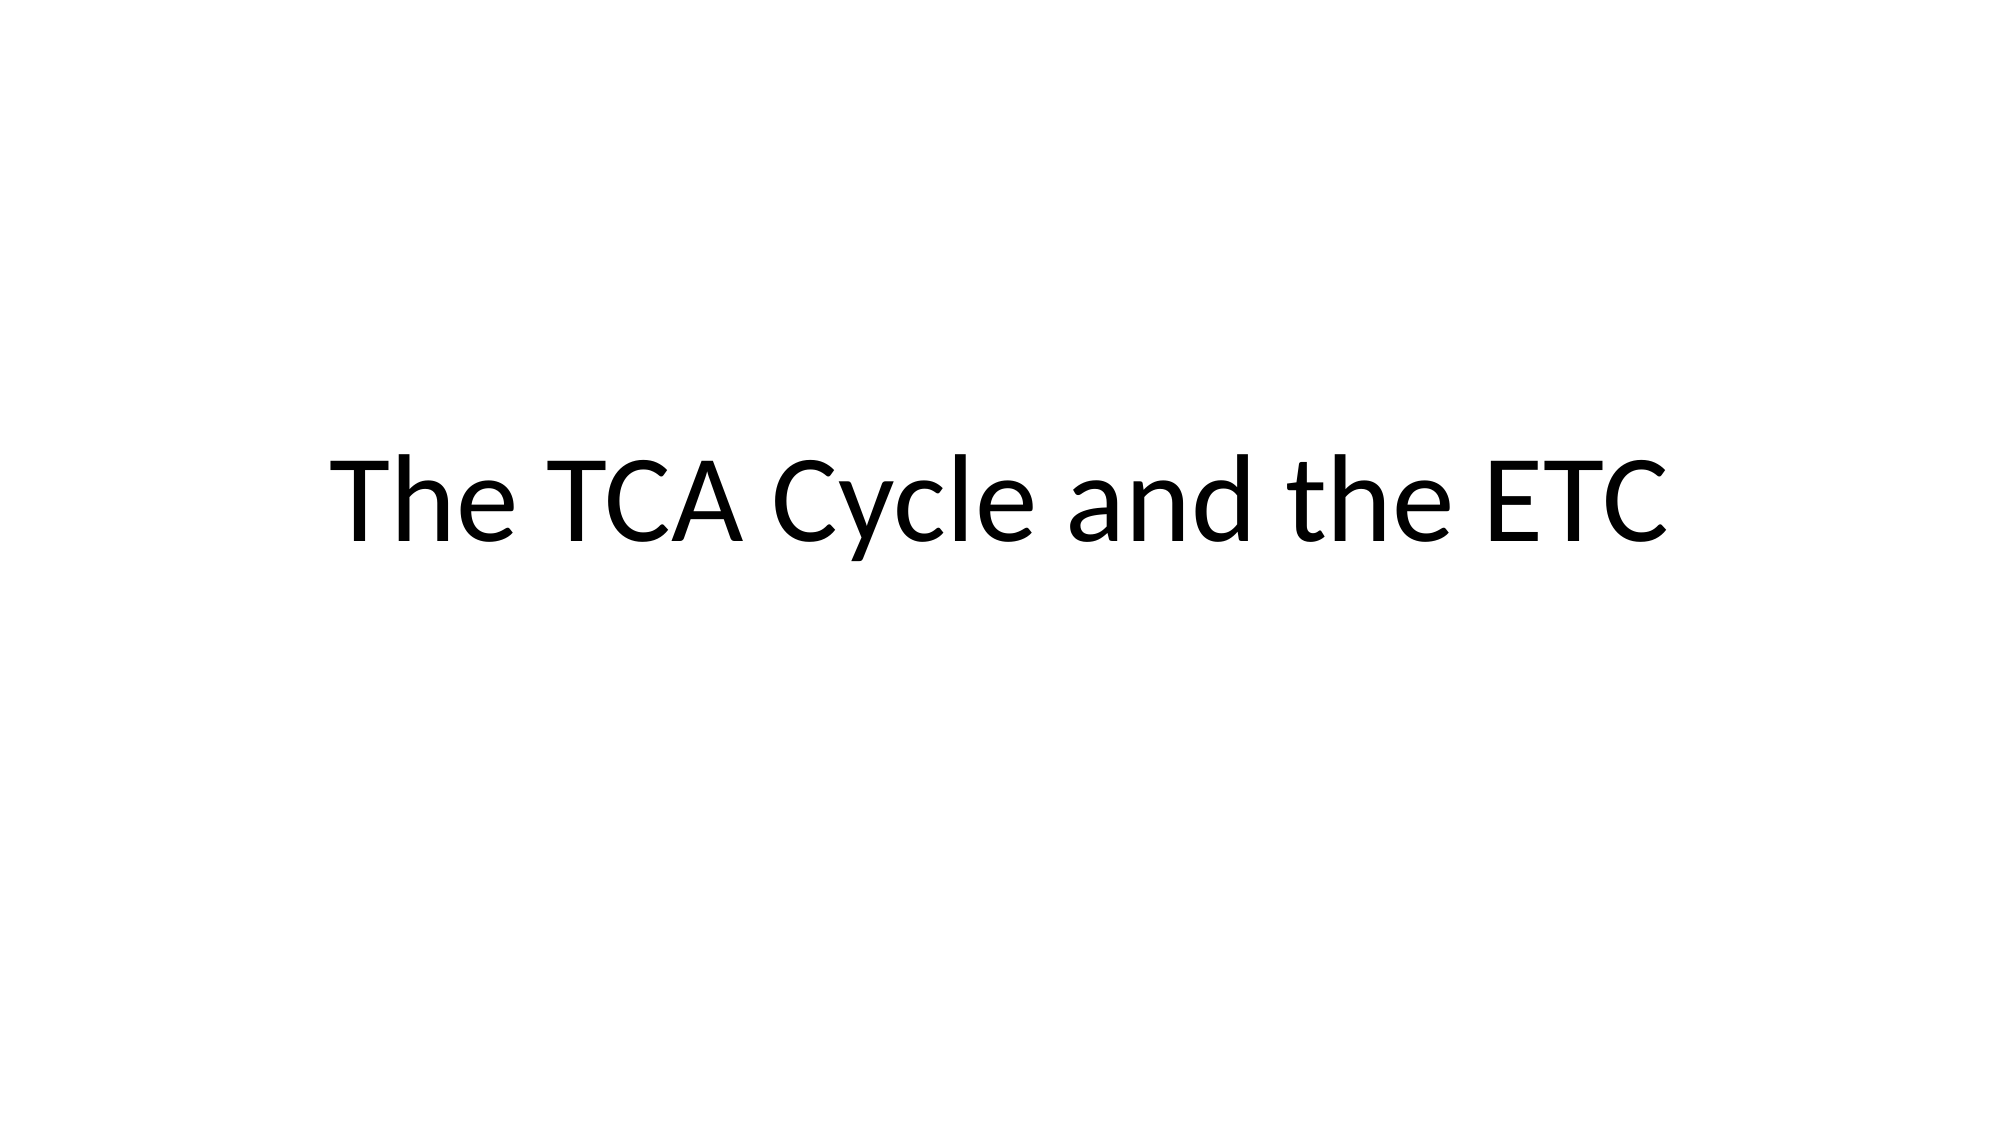

# The TCA Cycle and the ETC